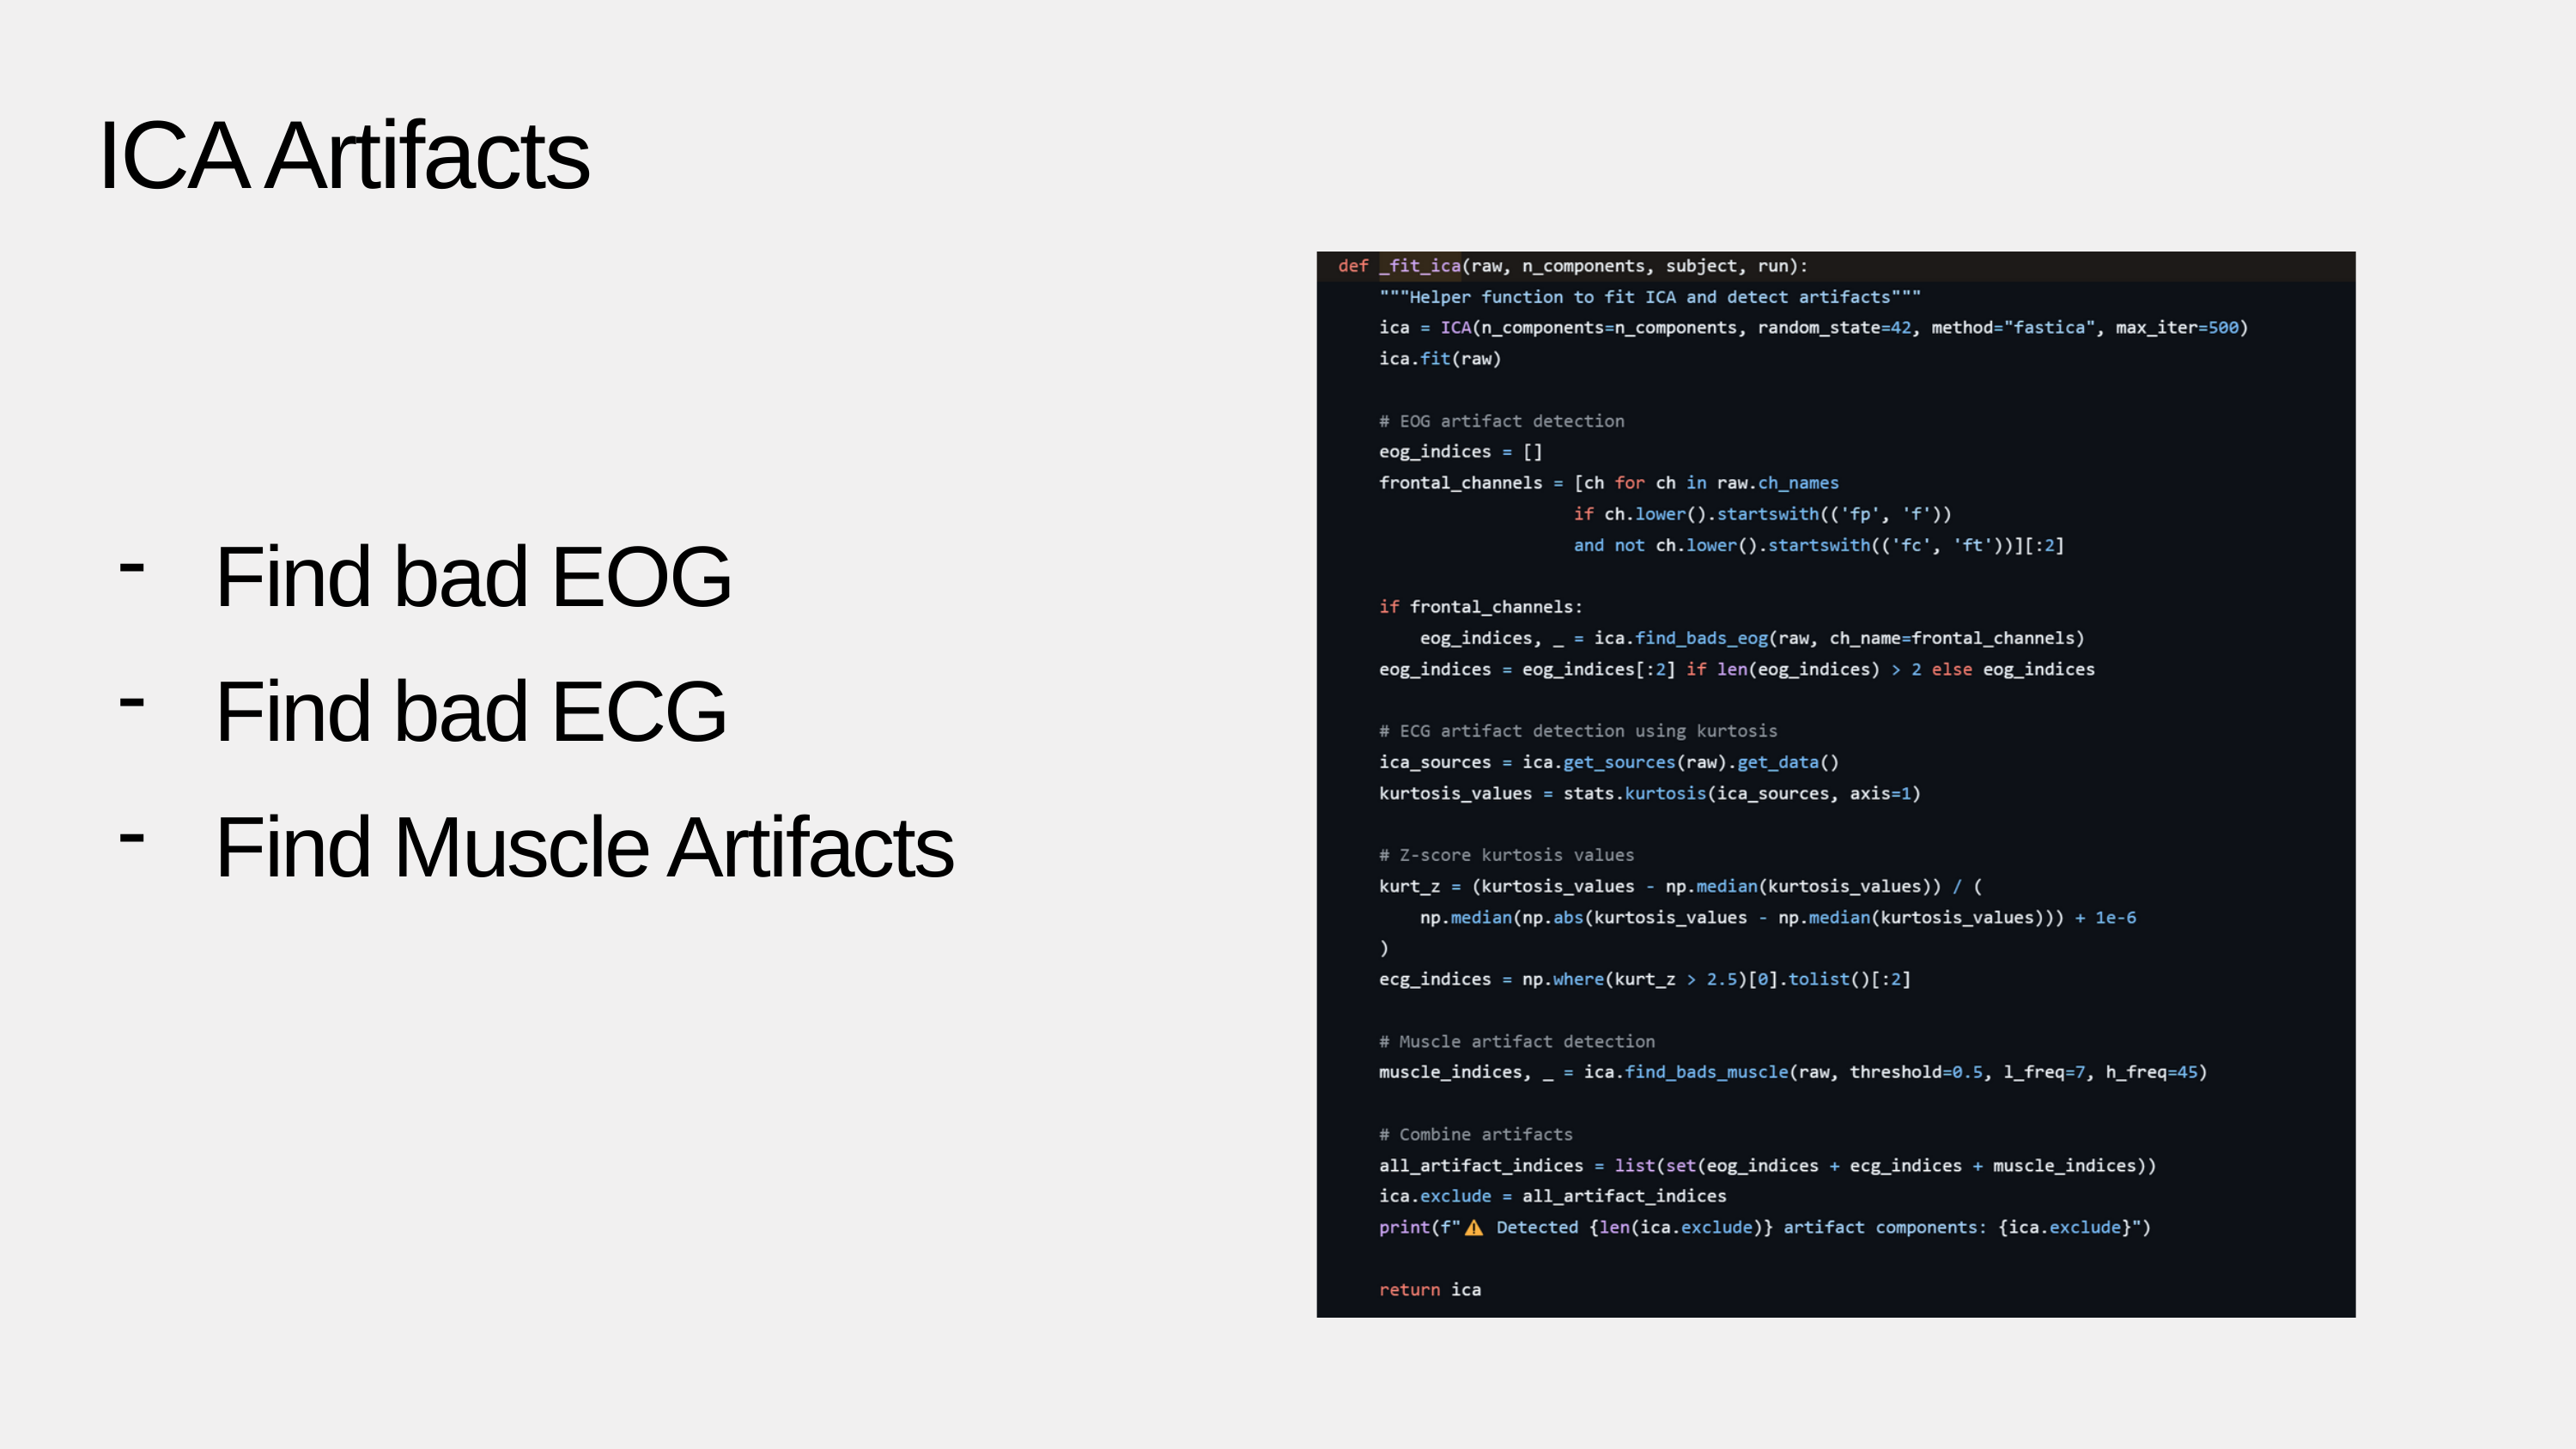

ICA Artifacts

Find bad EOG
Find bad ECG
Find Muscle Artifacts